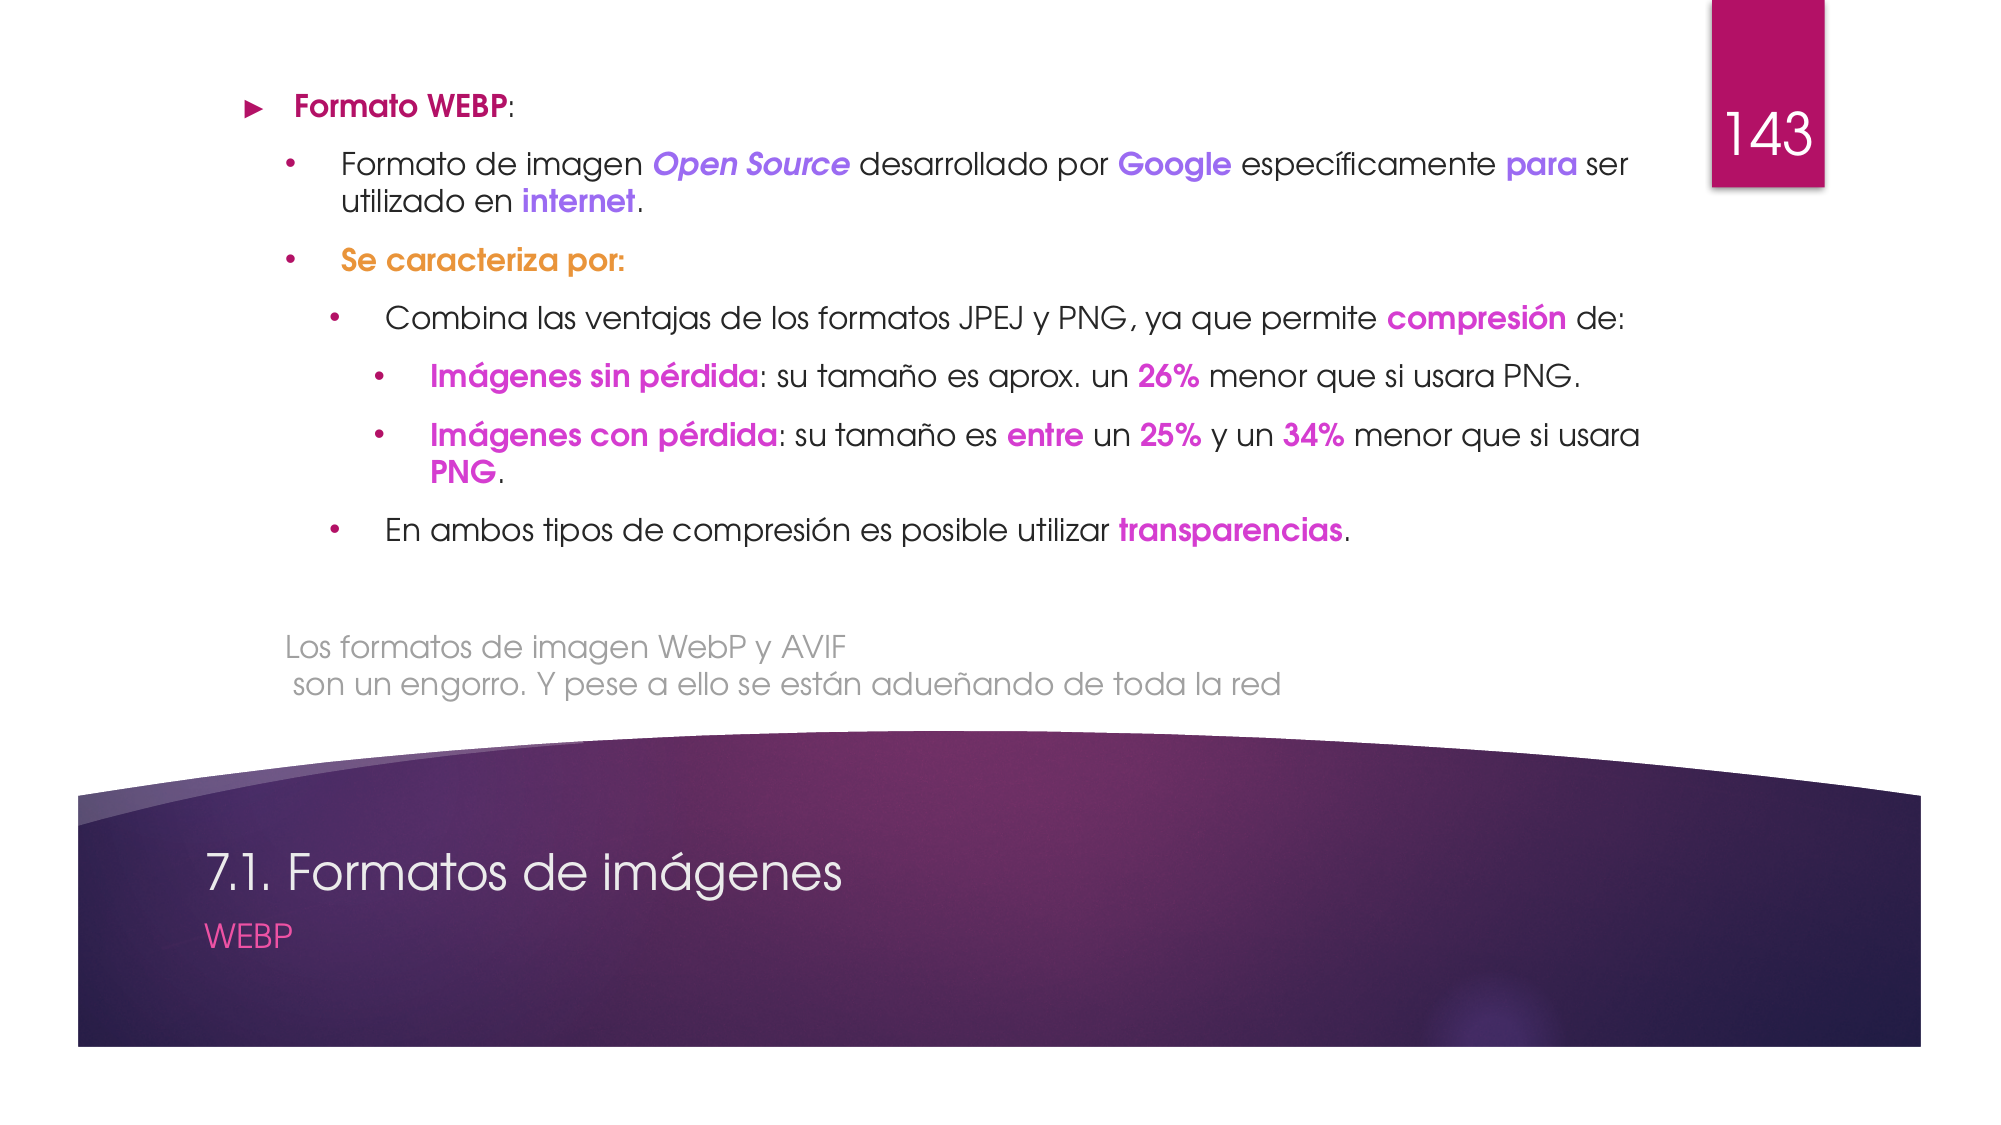

143
Formato WEBP:
Formato de imagen Open Source desarrollado por Google específicamente para ser utilizado en internet.
Se caracteriza por:
Combina las ventajas de los formatos JPEJ y PNG, ya que permite compresión de:
Imágenes sin pérdida: su tamaño es aprox. un 26% menor que si usara PNG.
Imágenes con pérdida: su tamaño es entre un 25% y un 34% menor que si usara PNG.
En ambos tipos de compresión es posible utilizar transparencias.

Los formatos de imagen WebP y AVIF son un engorro. Y pese a ello se están adueñando de toda la red
# 7.1. Formatos de imágenes
WEBP